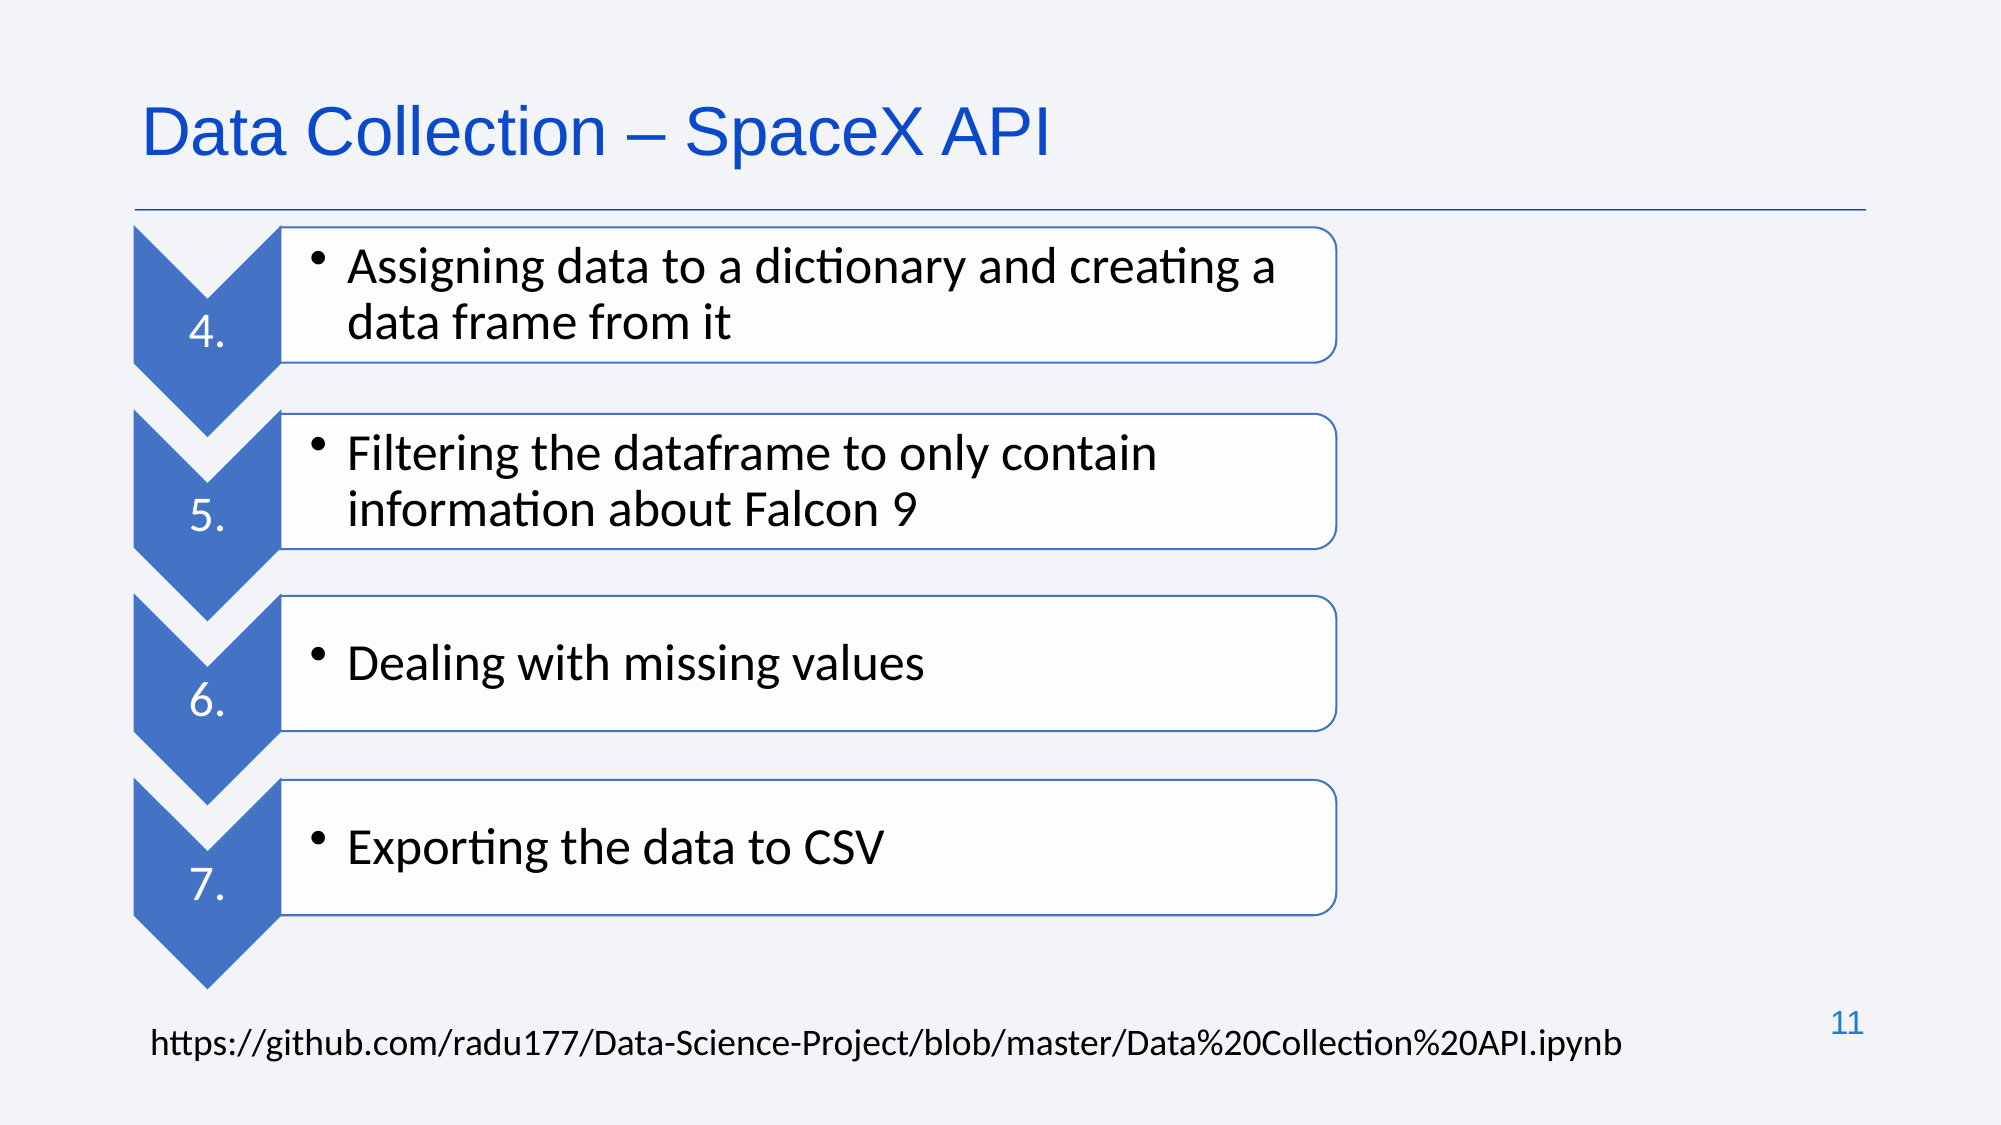

Data Collection – SpaceX API
4.
Assigning data to a dictionary and creating a data frame from it
5.
Filtering the dataframe to only contain information about Falcon 9
6.
Dealing with missing values
7.
Exporting the data to CSV
11
https://github.com/radu177/Data-Science-Project/blob/master/Data%20Collection%20API.ipynb